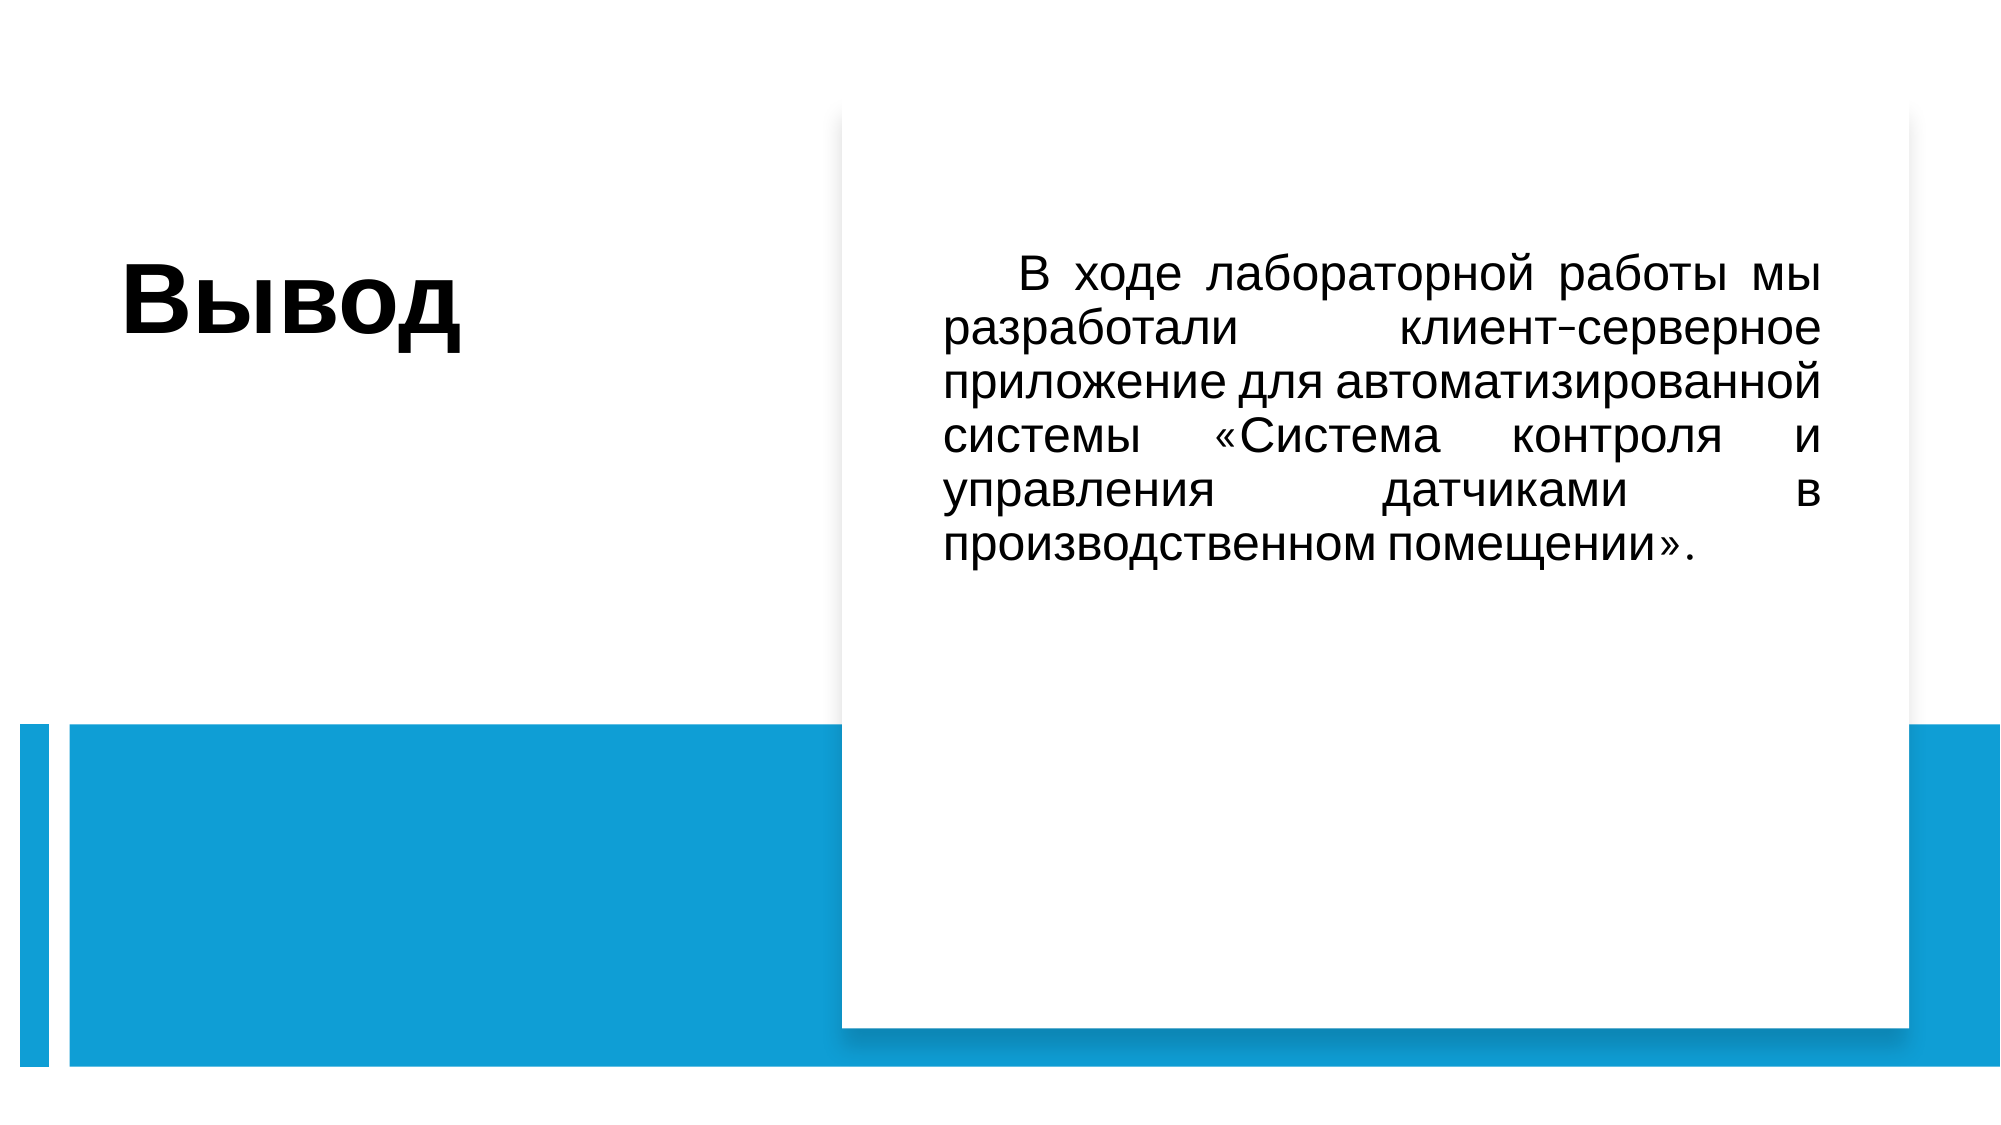

В ходе лабораторной работы мы разработали клиент-серверное приложение для автоматизированной системы «Система контроля и управления датчиками в производственном помещении».
# Вывод